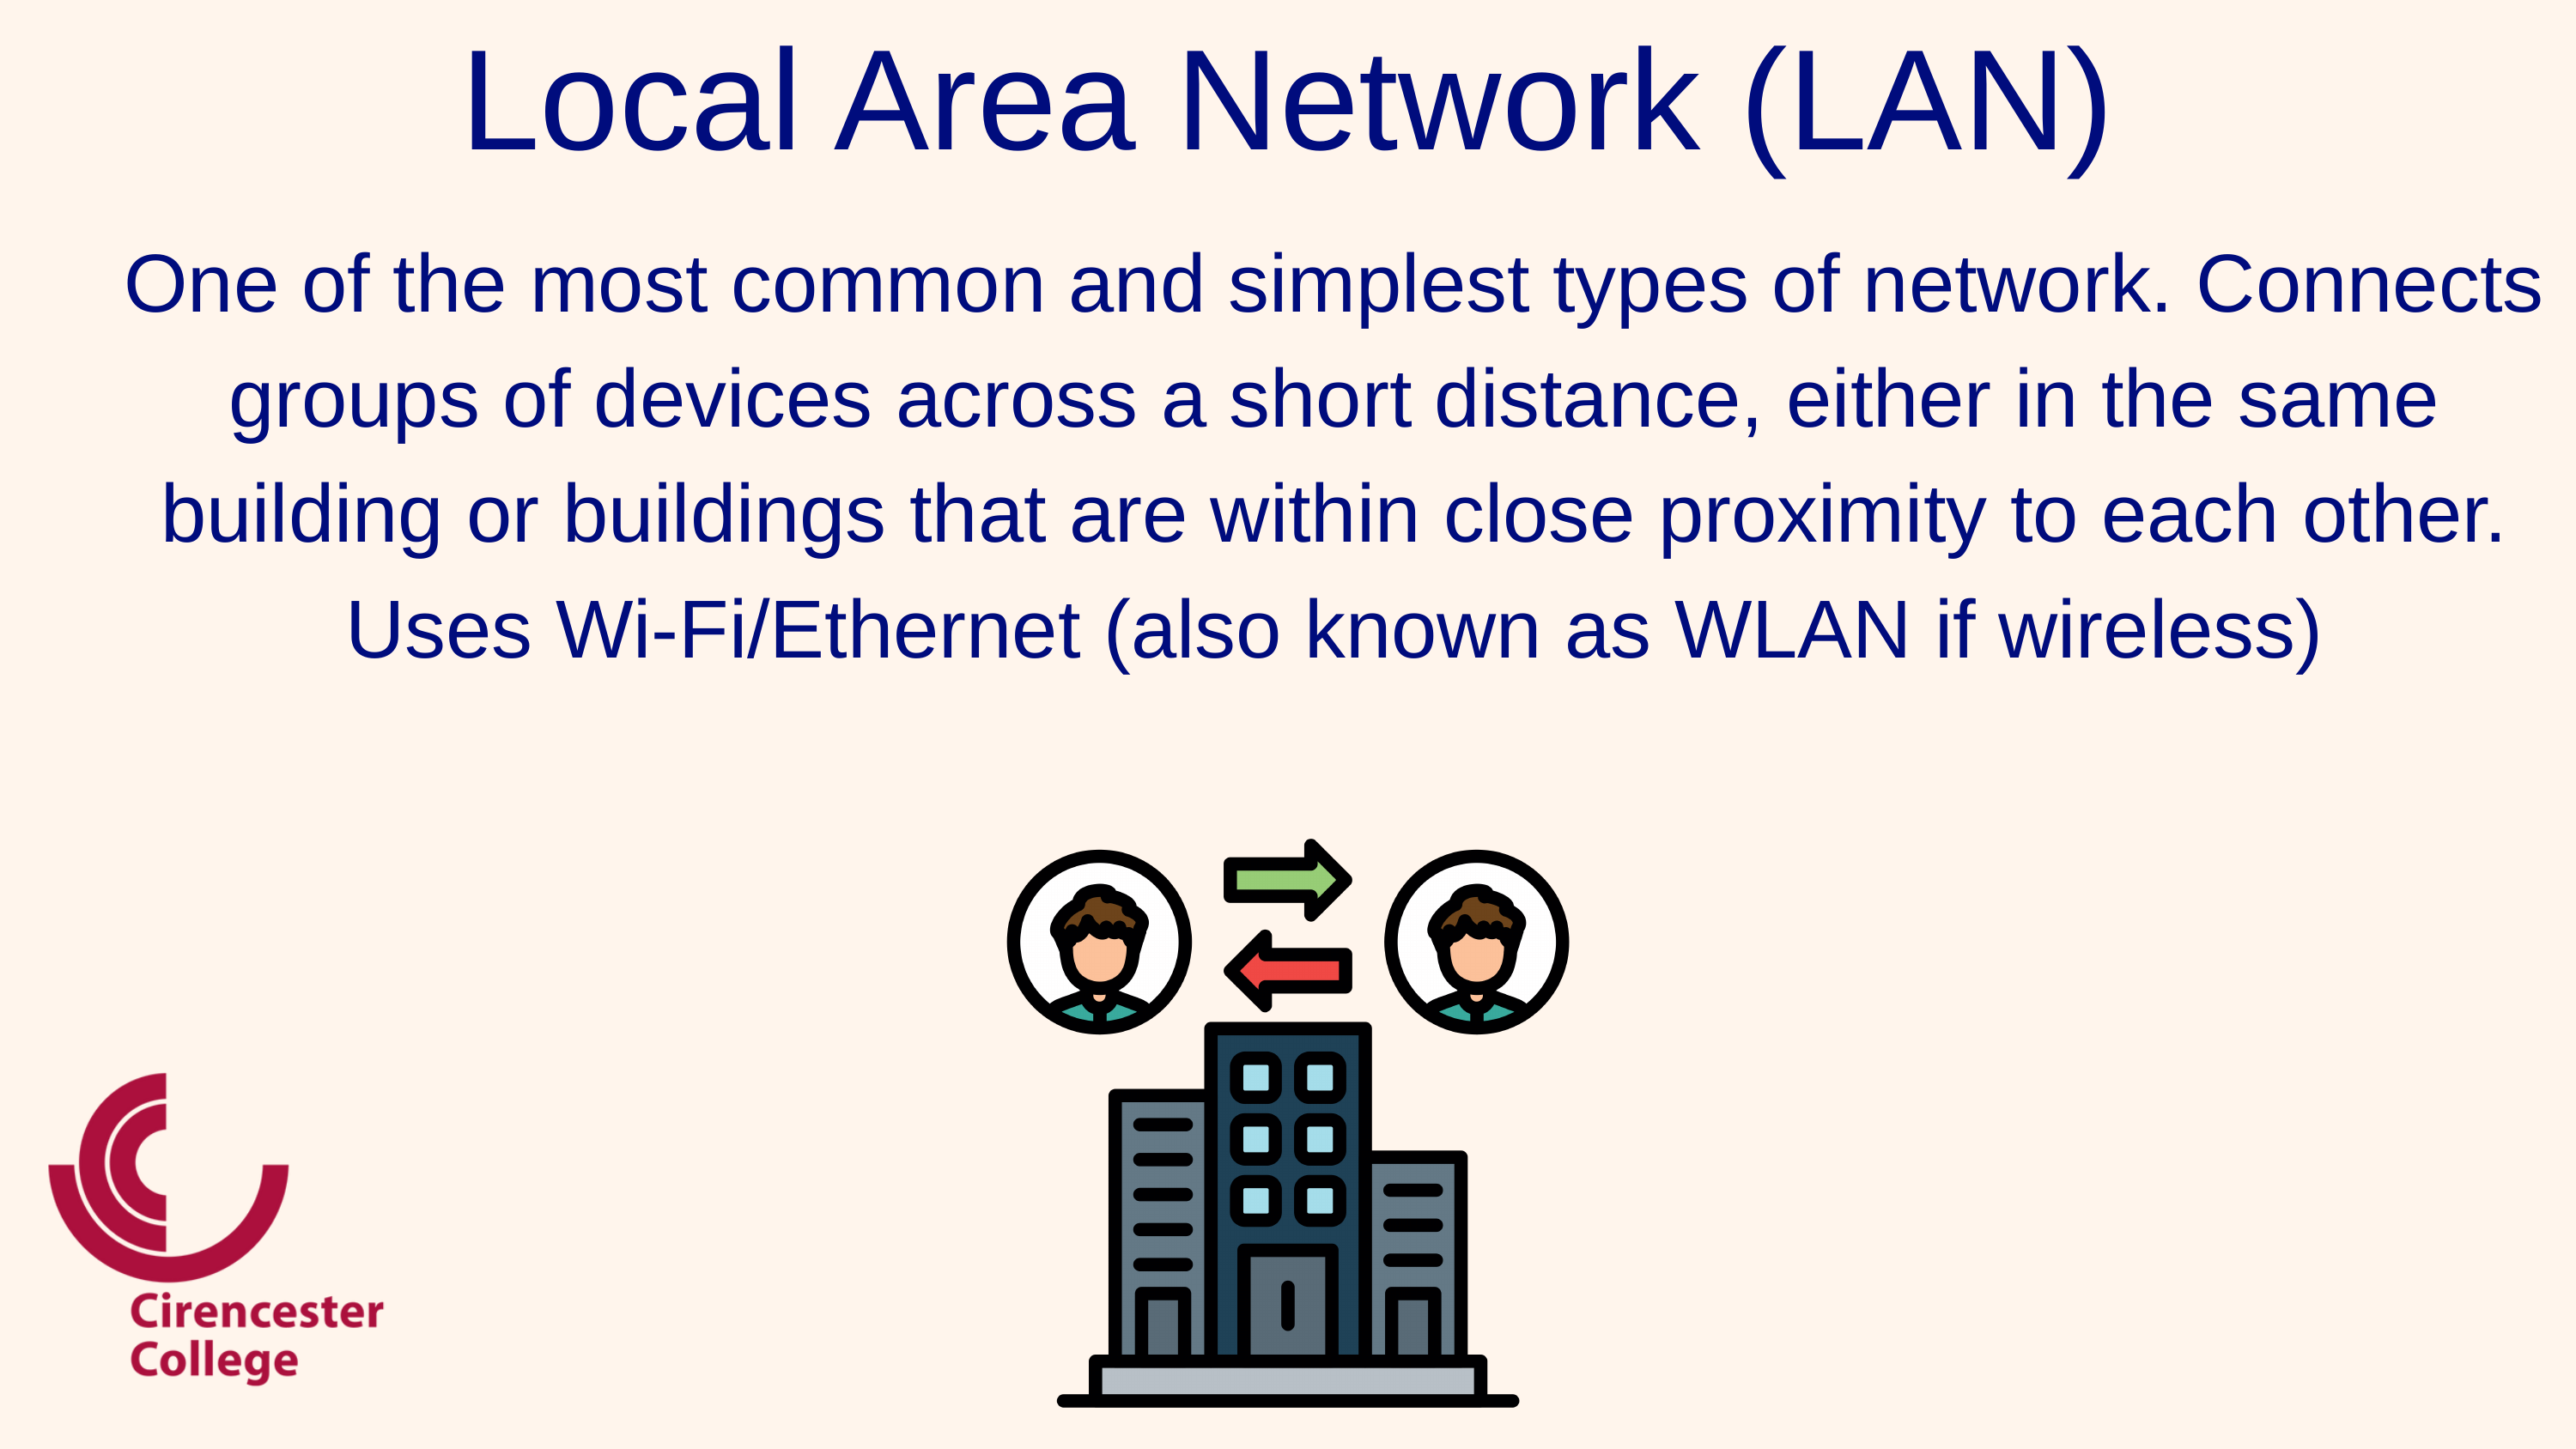

Local Area Network (LAN)
One of the most common and simplest types of network. Connects groups of devices across a short distance, either in the same building or buildings that are within close proximity to each other. Uses Wi-Fi/Ethernet (also known as WLAN if wireless)